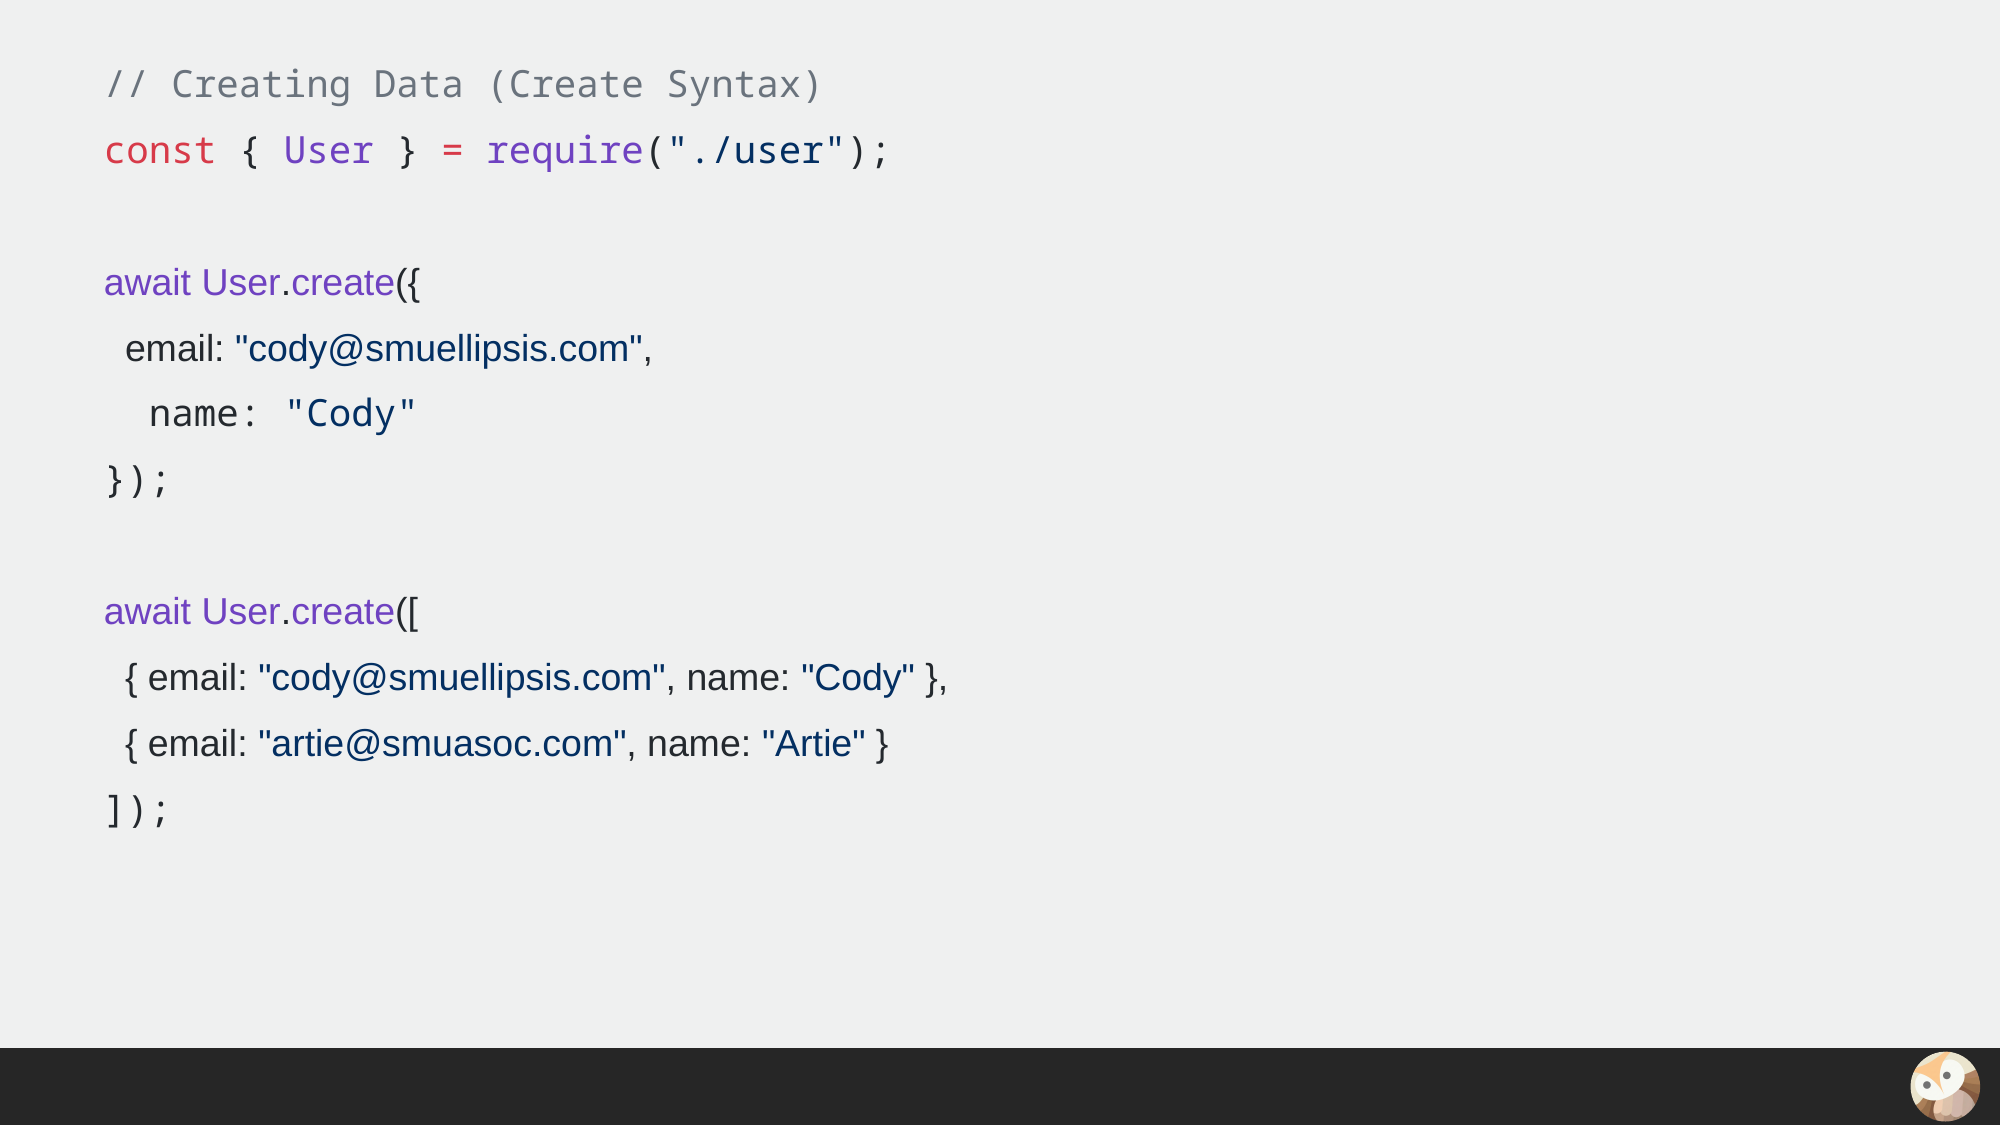

// Creating Data (Create Syntax)
const { User } = require("./user");

await User.create({
  email: "cody@smuellipsis.com",
  name: "Cody"
});

await User.create([
  { email: "cody@smuellipsis.com", name: "Cody" },
  { email: "artie@smuasoc.com", name: "Artie" }
]);